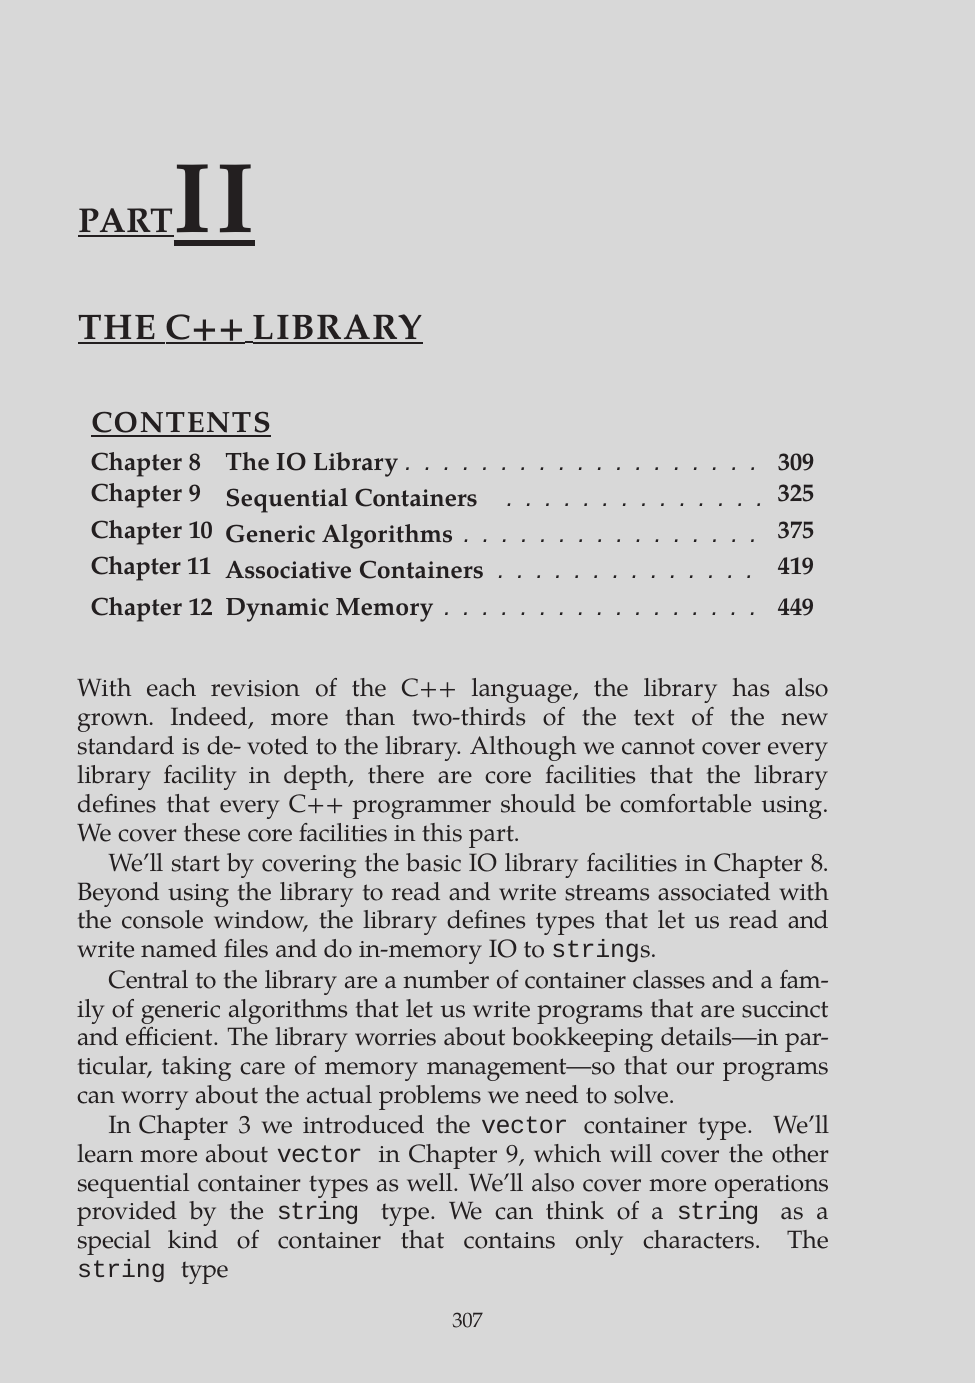

# P	A	R	T	II
The C++ Library

Contents
| Chapter 8 | The IO Library . . . . . . . . . . . . . . . . . . . | 309 |
| --- | --- | --- |
| Chapter 9 | Sequential Containers . . . . . . . . . . . . . . | 325 |
| Chapter 10 | Generic Algorithms . . . . . . . . . . . . . . . . | 375 |
| Chapter 11 | Associative Containers . . . . . . . . . . . . . . | 419 |
| Chapter 12 | Dynamic Memory . . . . . . . . . . . . . . . . . | 449 |
With each revision of the C++ language, the library has also grown. Indeed, more than two-thirds of the text of the new standard is de- voted to the library. Although we cannot cover every library facility in depth, there are core facilities that the library defines that every C++ programmer should be comfortable using. We cover these core facilities in this part.
We’ll start by covering the basic IO library facilities in Chapter 8. Beyond using the library to read and write streams associated with the console window, the library defines types that let us read and write named files and do in-memory IO to strings.
Central to the library are a number of container classes and a fam- ily of generic algorithms that let us write programs that are succinct and efficient. The library worries about bookkeeping details—in par- ticular, taking care of memory management—so that our programs can worry about the actual problems we need to solve.
In Chapter 3 we introduced the vector container type.  We’ll learn more about vector in Chapter 9, which will cover the other sequential container types as well. We’ll also cover more operations provided by the string type. We can think of a string as a special kind of container that contains only characters. The string type

307